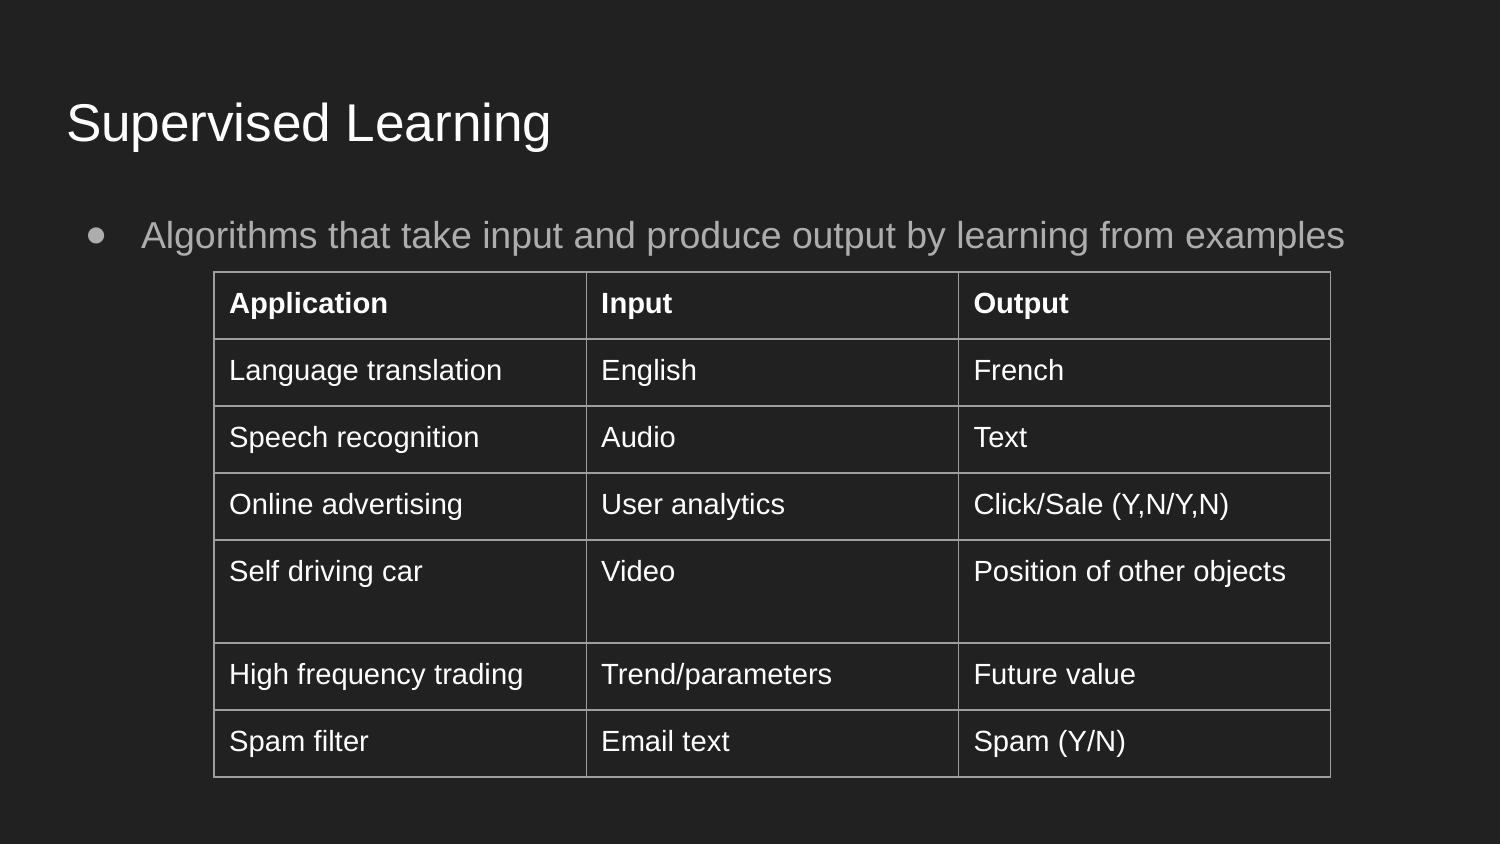

# Supervised Learning
Algorithms that take input and produce output by learning from examples

| Application | Input | Output |
| --- | --- | --- |
| Language translation | English | French |
| Speech recognition | Audio | Text |
| Online advertising | User analytics | Click/Sale (Y,N/Y,N) |
| Self driving car | Video | Position of other objects |
| High frequency trading | Trend/parameters | Future value |
| Spam filter | Email text | Spam (Y/N) |